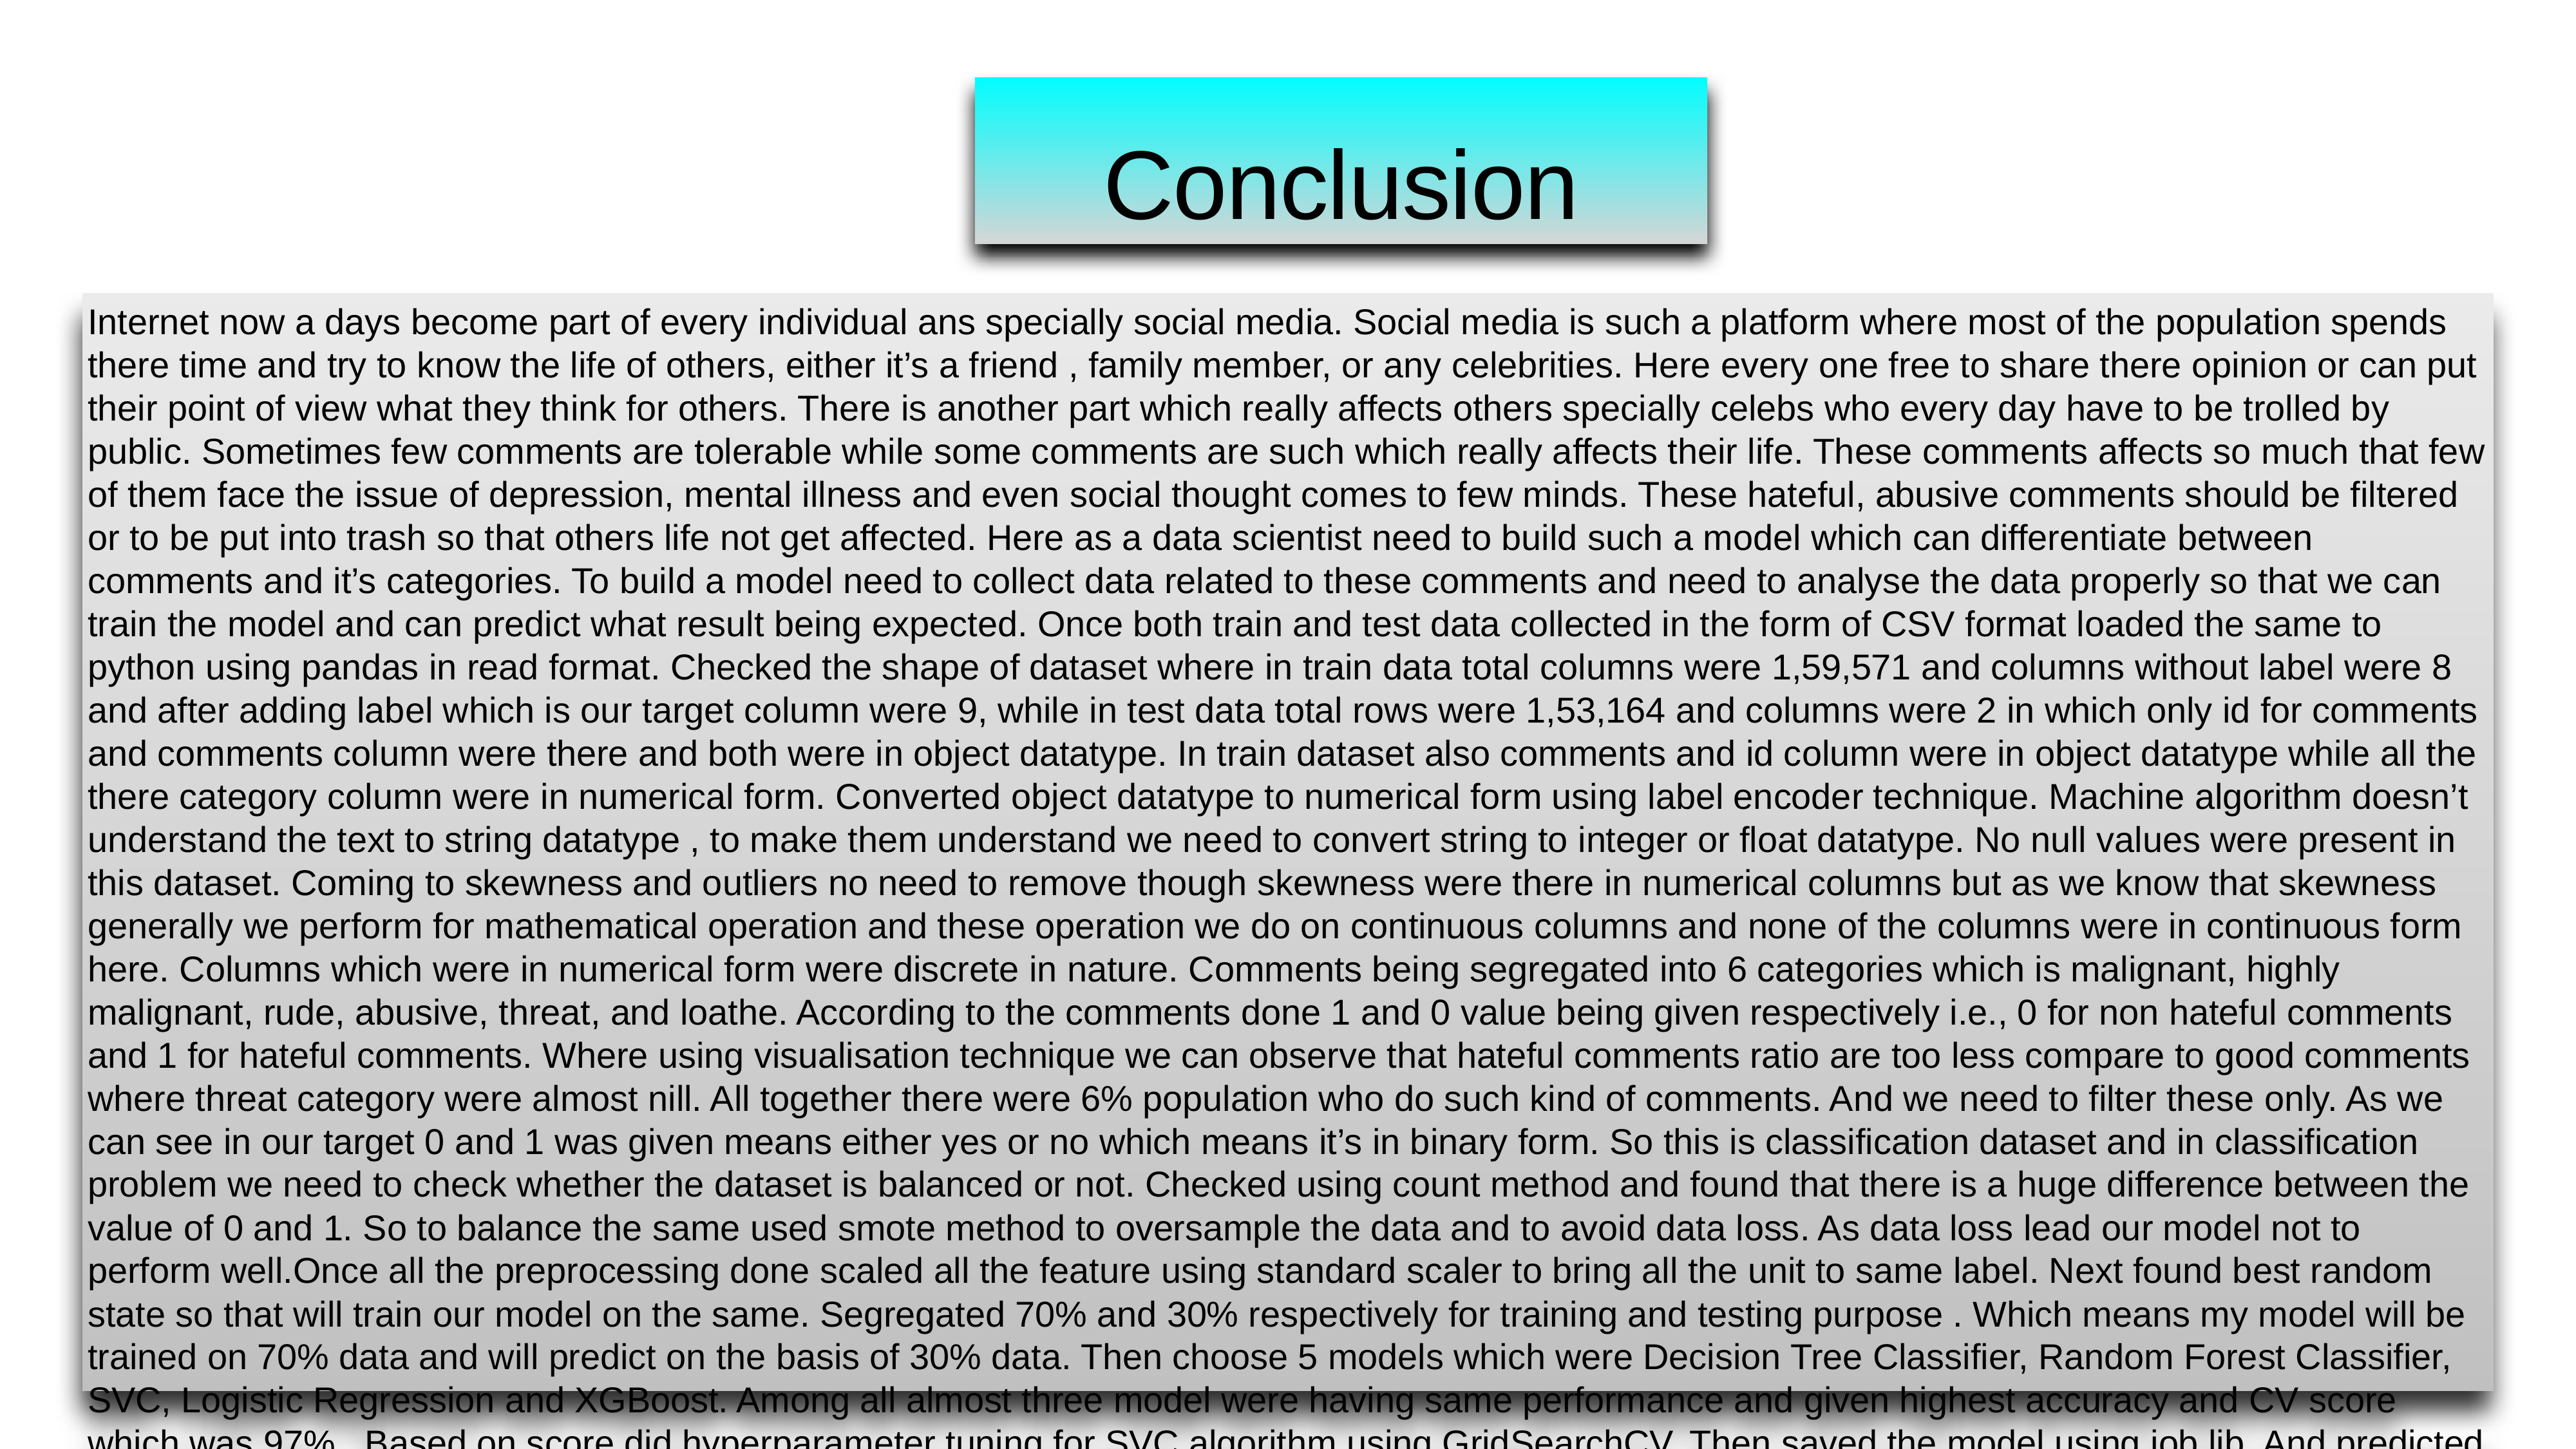

Conclusion
Internet now a days become part of every individual ans specially social media. Social media is such a platform where most of the population spends there time and try to know the life of others, either it’s a friend , family member, or any celebrities. Here every one free to share there opinion or can put their point of view what they think for others. There is another part which really affects others specially celebs who every day have to be trolled by public. Sometimes few comments are tolerable while some comments are such which really affects their life. These comments affects so much that few of them face the issue of depression, mental illness and even social thought comes to few minds. These hateful, abusive comments should be filtered or to be put into trash so that others life not get affected. Here as a data scientist need to build such a model which can differentiate between comments and it’s categories. To build a model need to collect data related to these comments and need to analyse the data properly so that we can train the model and can predict what result being expected. Once both train and test data collected in the form of CSV format loaded the same to python using pandas in read format. Checked the shape of dataset where in train data total columns were 1,59,571 and columns without label were 8 and after adding label which is our target column were 9, while in test data total rows were 1,53,164 and columns were 2 in which only id for comments and comments column were there and both were in object datatype. In train dataset also comments and id column were in object datatype while all the there category column were in numerical form. Converted object datatype to numerical form using label encoder technique. Machine algorithm doesn’t understand the text to string datatype , to make them understand we need to convert string to integer or float datatype. No null values were present in this dataset. Coming to skewness and outliers no need to remove though skewness were there in numerical columns but as we know that skewness generally we perform for mathematical operation and these operation we do on continuous columns and none of the columns were in continuous form here. Columns which were in numerical form were discrete in nature. Comments being segregated into 6 categories which is malignant, highly malignant, rude, abusive, threat, and loathe. According to the comments done 1 and 0 value being given respectively i.e., 0 for non hateful comments and 1 for hateful comments. Where using visualisation technique we can observe that hateful comments ratio are too less compare to good comments where threat category were almost nill. All together there were 6% population who do such kind of comments. And we need to filter these only. As we can see in our target 0 and 1 was given means either yes or no which means it’s in binary form. So this is classification dataset and in classification problem we need to check whether the dataset is balanced or not. Checked using count method and found that there is a huge difference between the value of 0 and 1. So to balance the same used smote method to oversample the data and to avoid data loss. As data loss lead our model not to perform well.Once all the preprocessing done scaled all the feature using standard scaler to bring all the unit to same label. Next found best random state so that will train our model on the same. Segregated 70% and 30% respectively for training and testing purpose . Which means my model will be trained on 70% data and will predict on the basis of 30% data. Then choose 5 models which were Decision Tree Classifier, Random Forest Classifier, SVC, Logistic Regression and XGBoost. Among all almost three model were having same performance and given highest accuracy and CV score which was 97% . Based on score did hyperparameter tuning for SVC algorithm using GridSearchCV. Then saved the model using job lib. And predicted on the basis of test dataset.